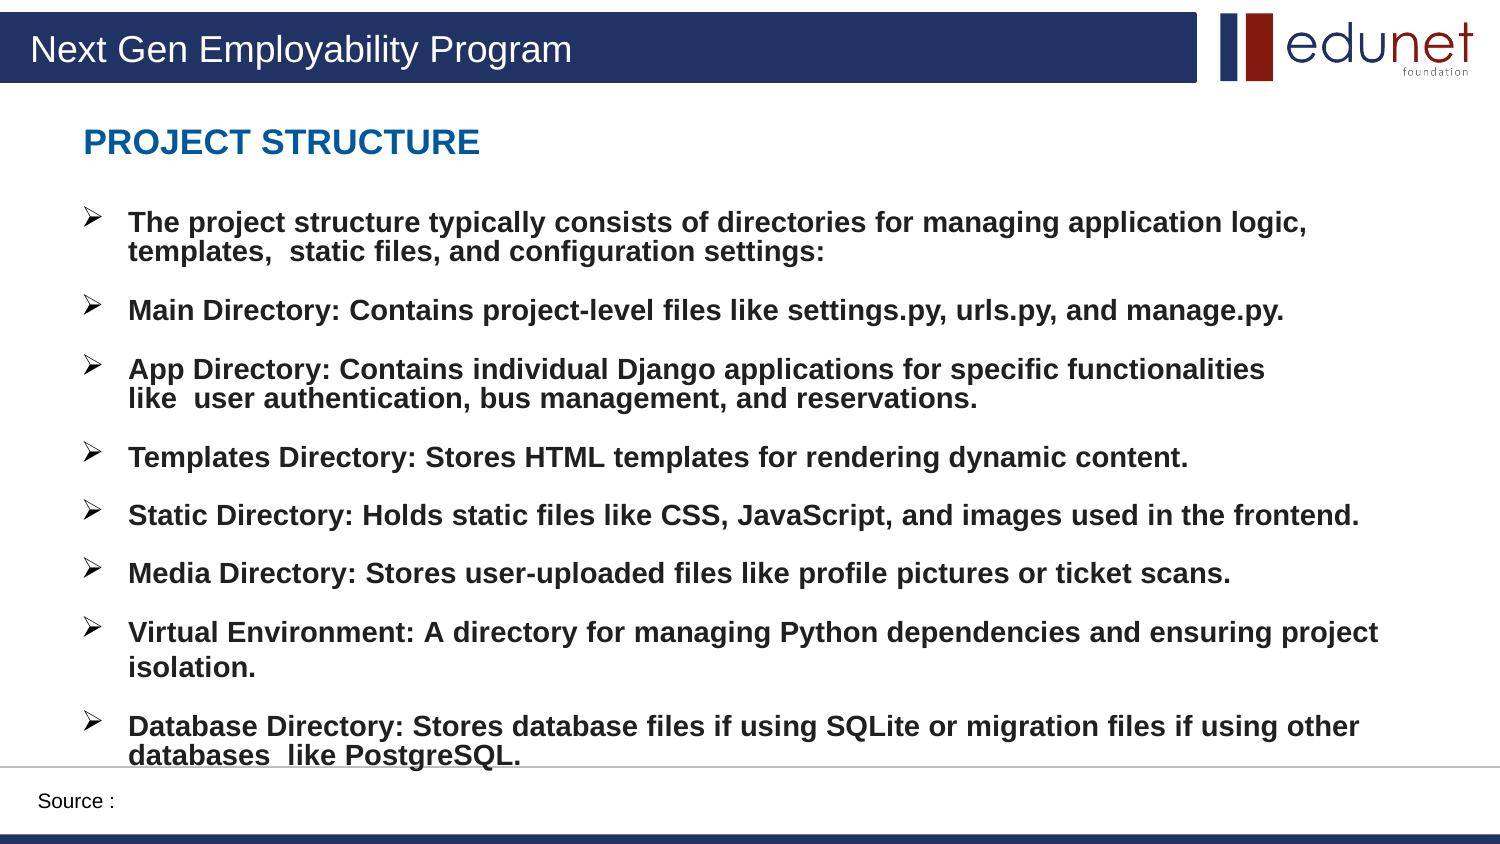

PROJECT STRUCTURE

The project structure typically consists of directories for managing application logic, templates,  static files, and configuration settings:
Main Directory: Contains project-level files like settings.py, urls.py, and manage.py.

App Directory: Contains individual Django applications for specific functionalities like  user authentication, bus management, and reservations.
Templates Directory: Stores HTML templates for rendering dynamic content.
Static Directory: Holds static files like CSS, JavaScript, and images used in the frontend.
Media Directory: Stores user-uploaded files like profile pictures or ticket scans.
Virtual Environment: A directory for managing Python dependencies and ensuring project isolation.

Database Directory: Stores database files if using SQLite or migration files if using other databases  like PostgreSQL.

Source :